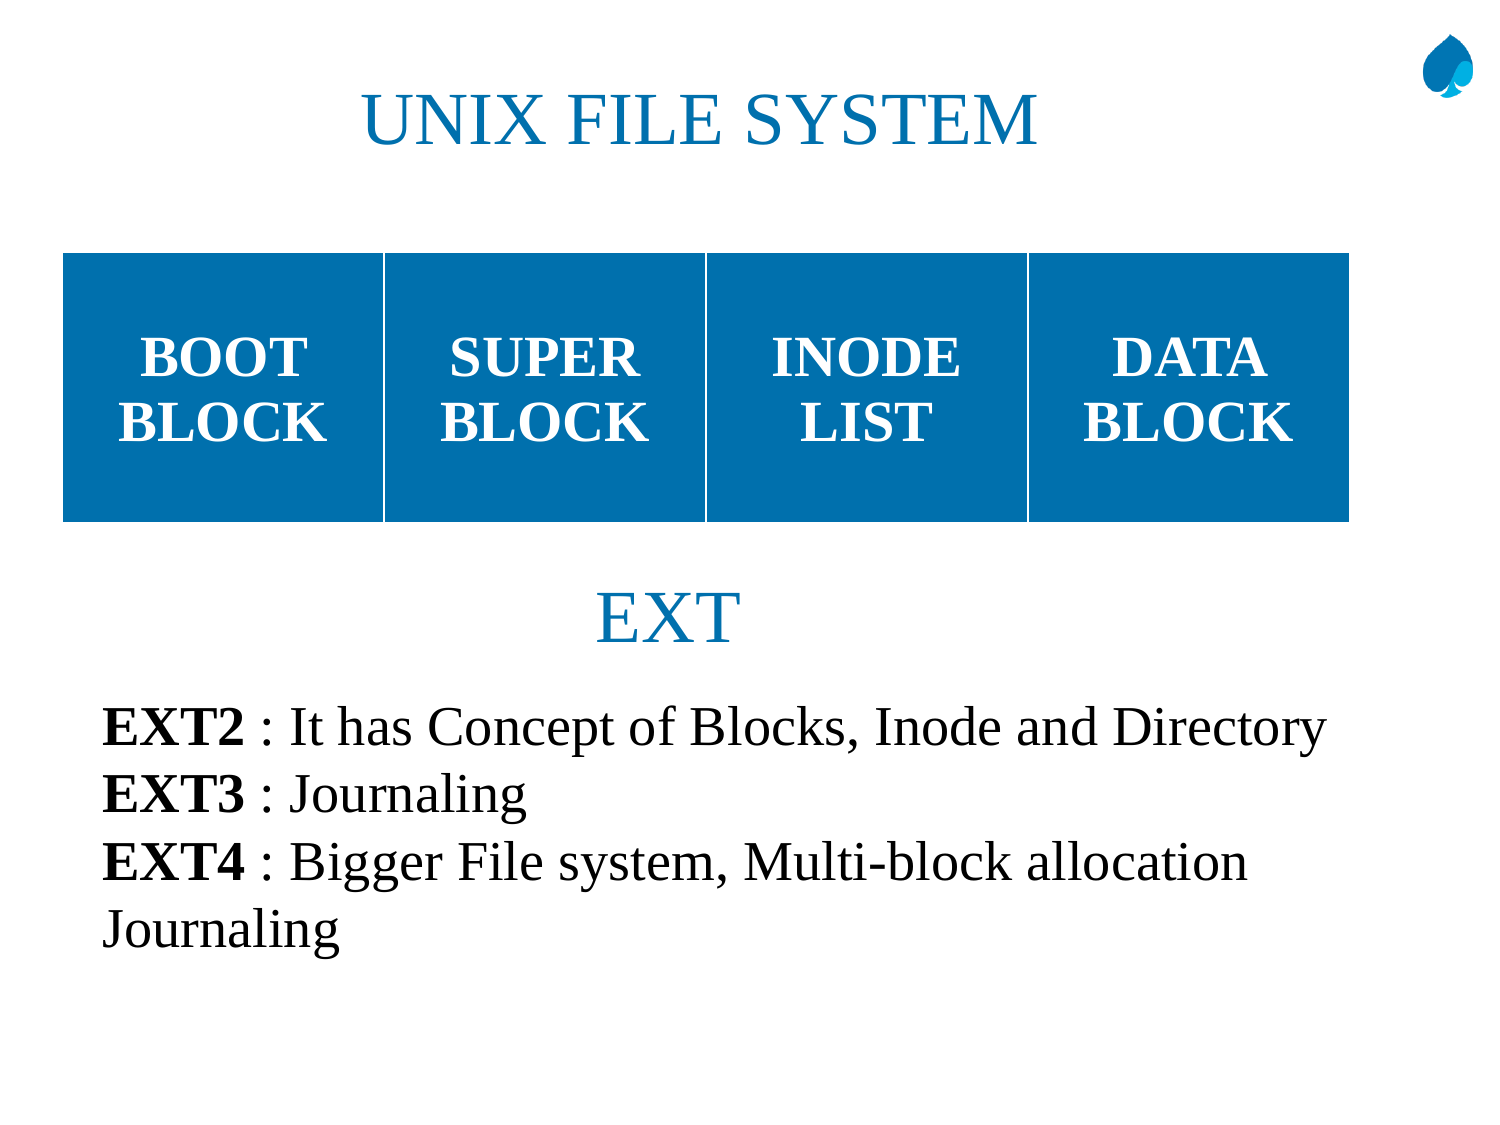

UNIX FILE SYSTEM
| BOOT BLOCK | SUPER BLOCK | INODE LIST | DATA BLOCK |
| --- | --- | --- | --- |
EXT
EXT2 : It has Concept of Blocks, Inode and Directory
EXT3 : Journaling
EXT4 : Bigger File system, Multi-block allocation Journaling